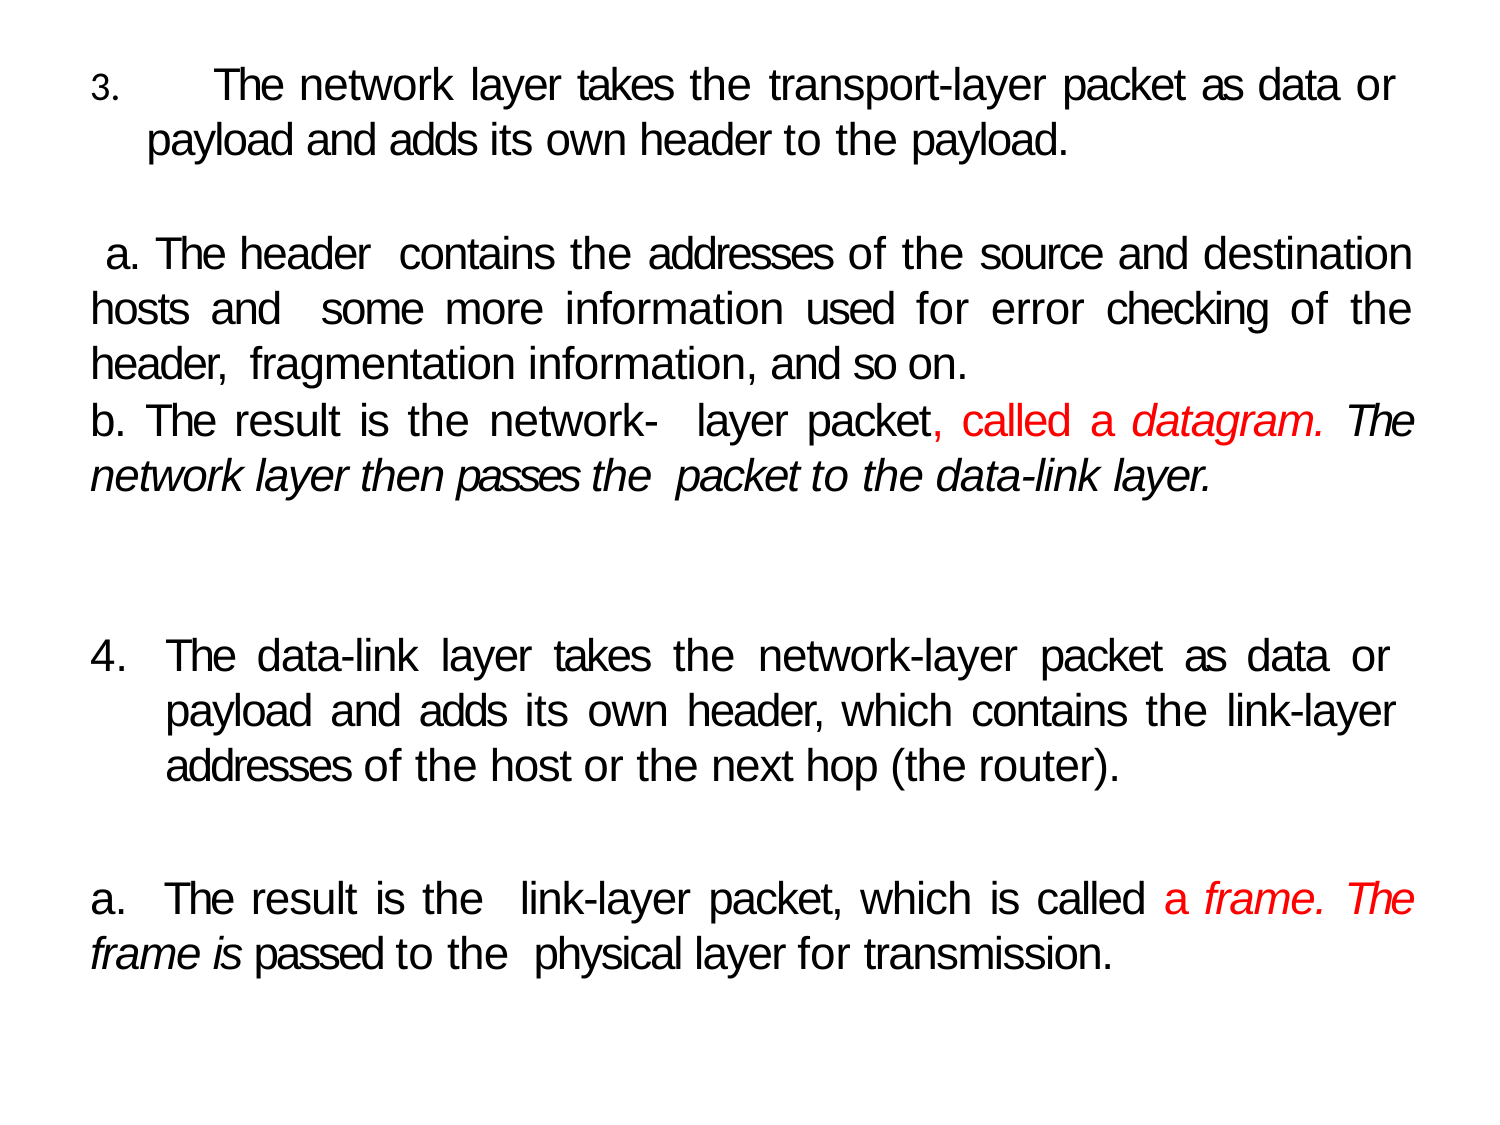

The network layer takes the transport-layer packet as data or  payload and adds its own header to the payload.

 a. The header  contains the addresses of the source and destination hosts and  some more information used for error checking of the header,  fragmentation information, and so on.
b. The result is the network-  layer packet, called a datagram. The network layer then passes the  packet to the data-link layer.

The data-link layer takes the network-layer packet as data or  payload and adds its own header, which contains the link-layer  addresses of the host or the next hop (the router).

a.  The result is the  link-layer packet, which is called a frame. The frame is passed to the  physical layer for transmission.